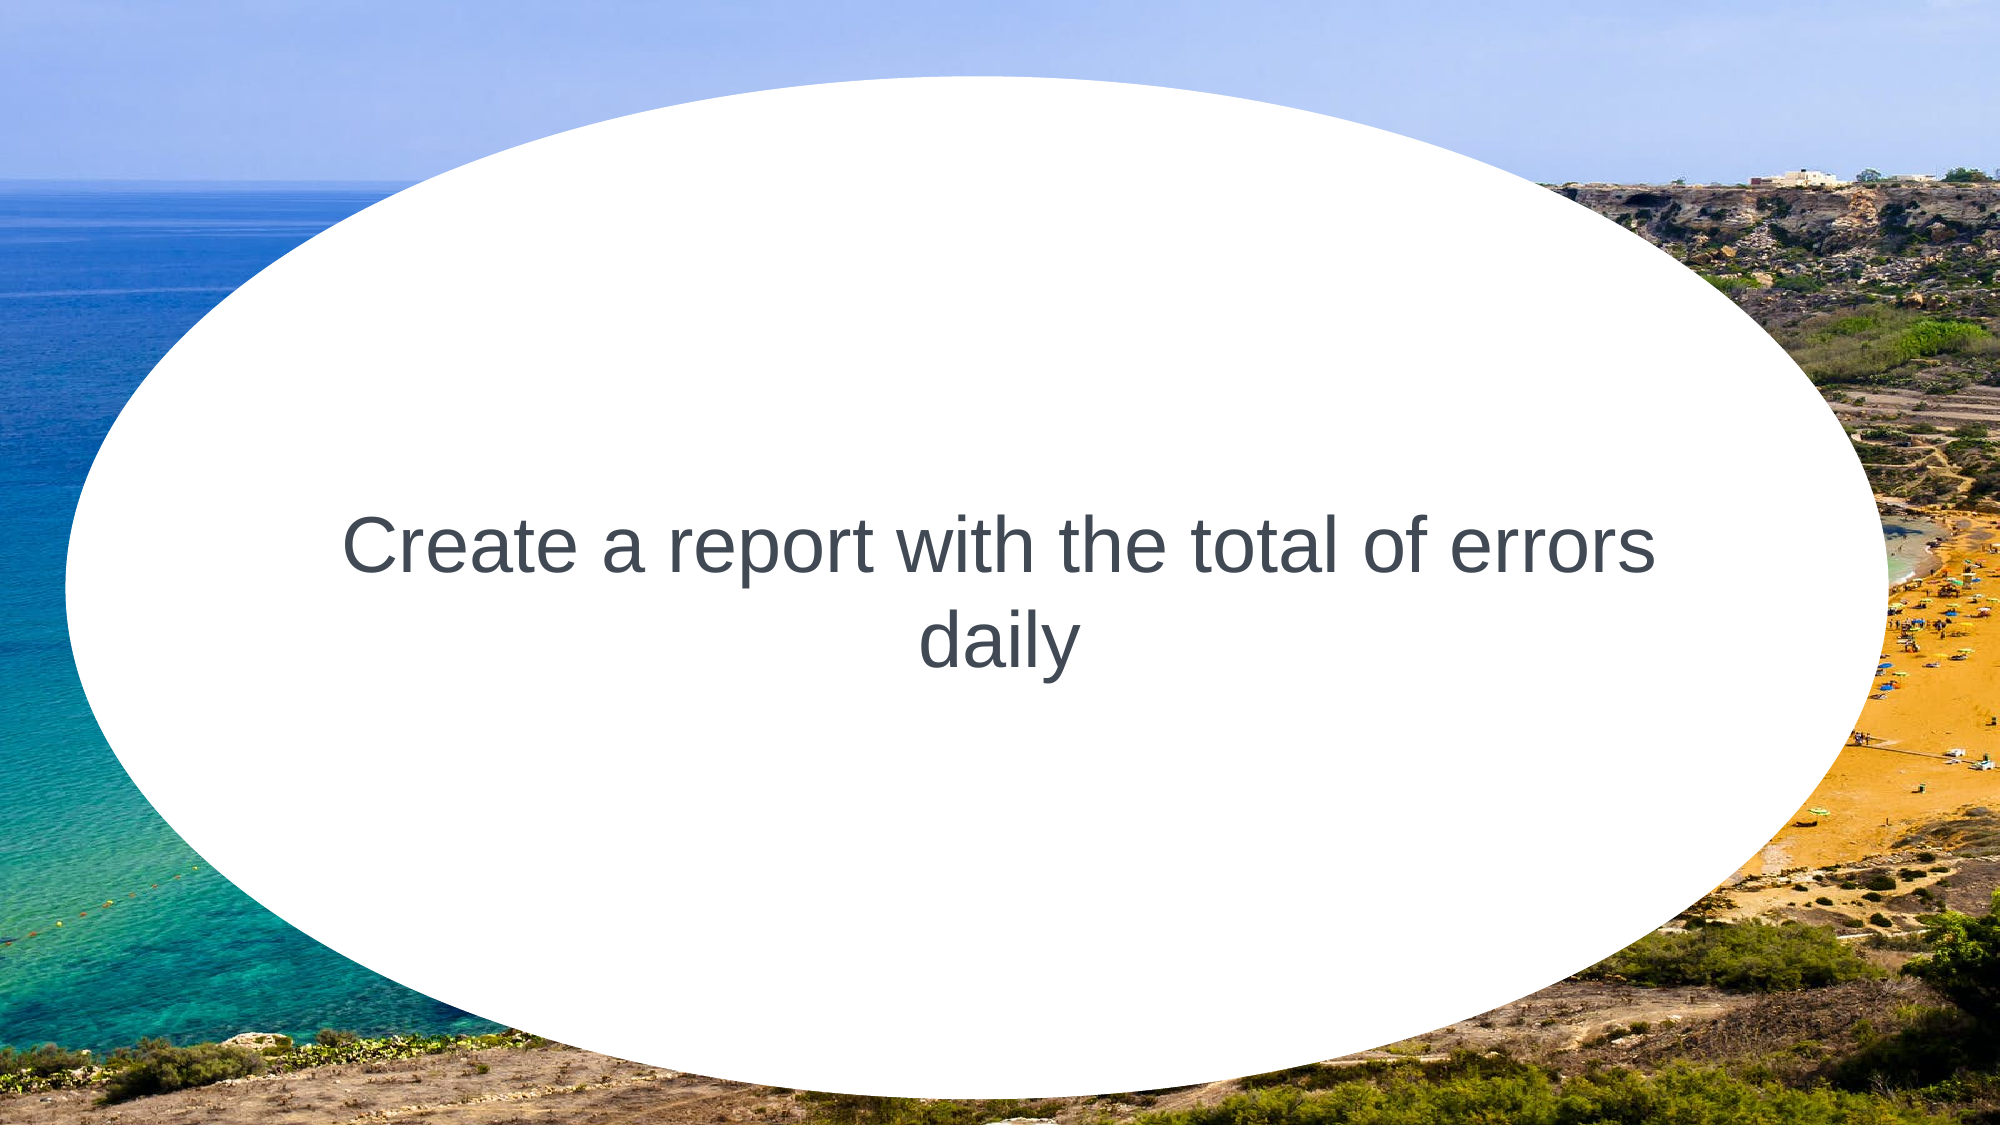

Create a report with the total of errors daily